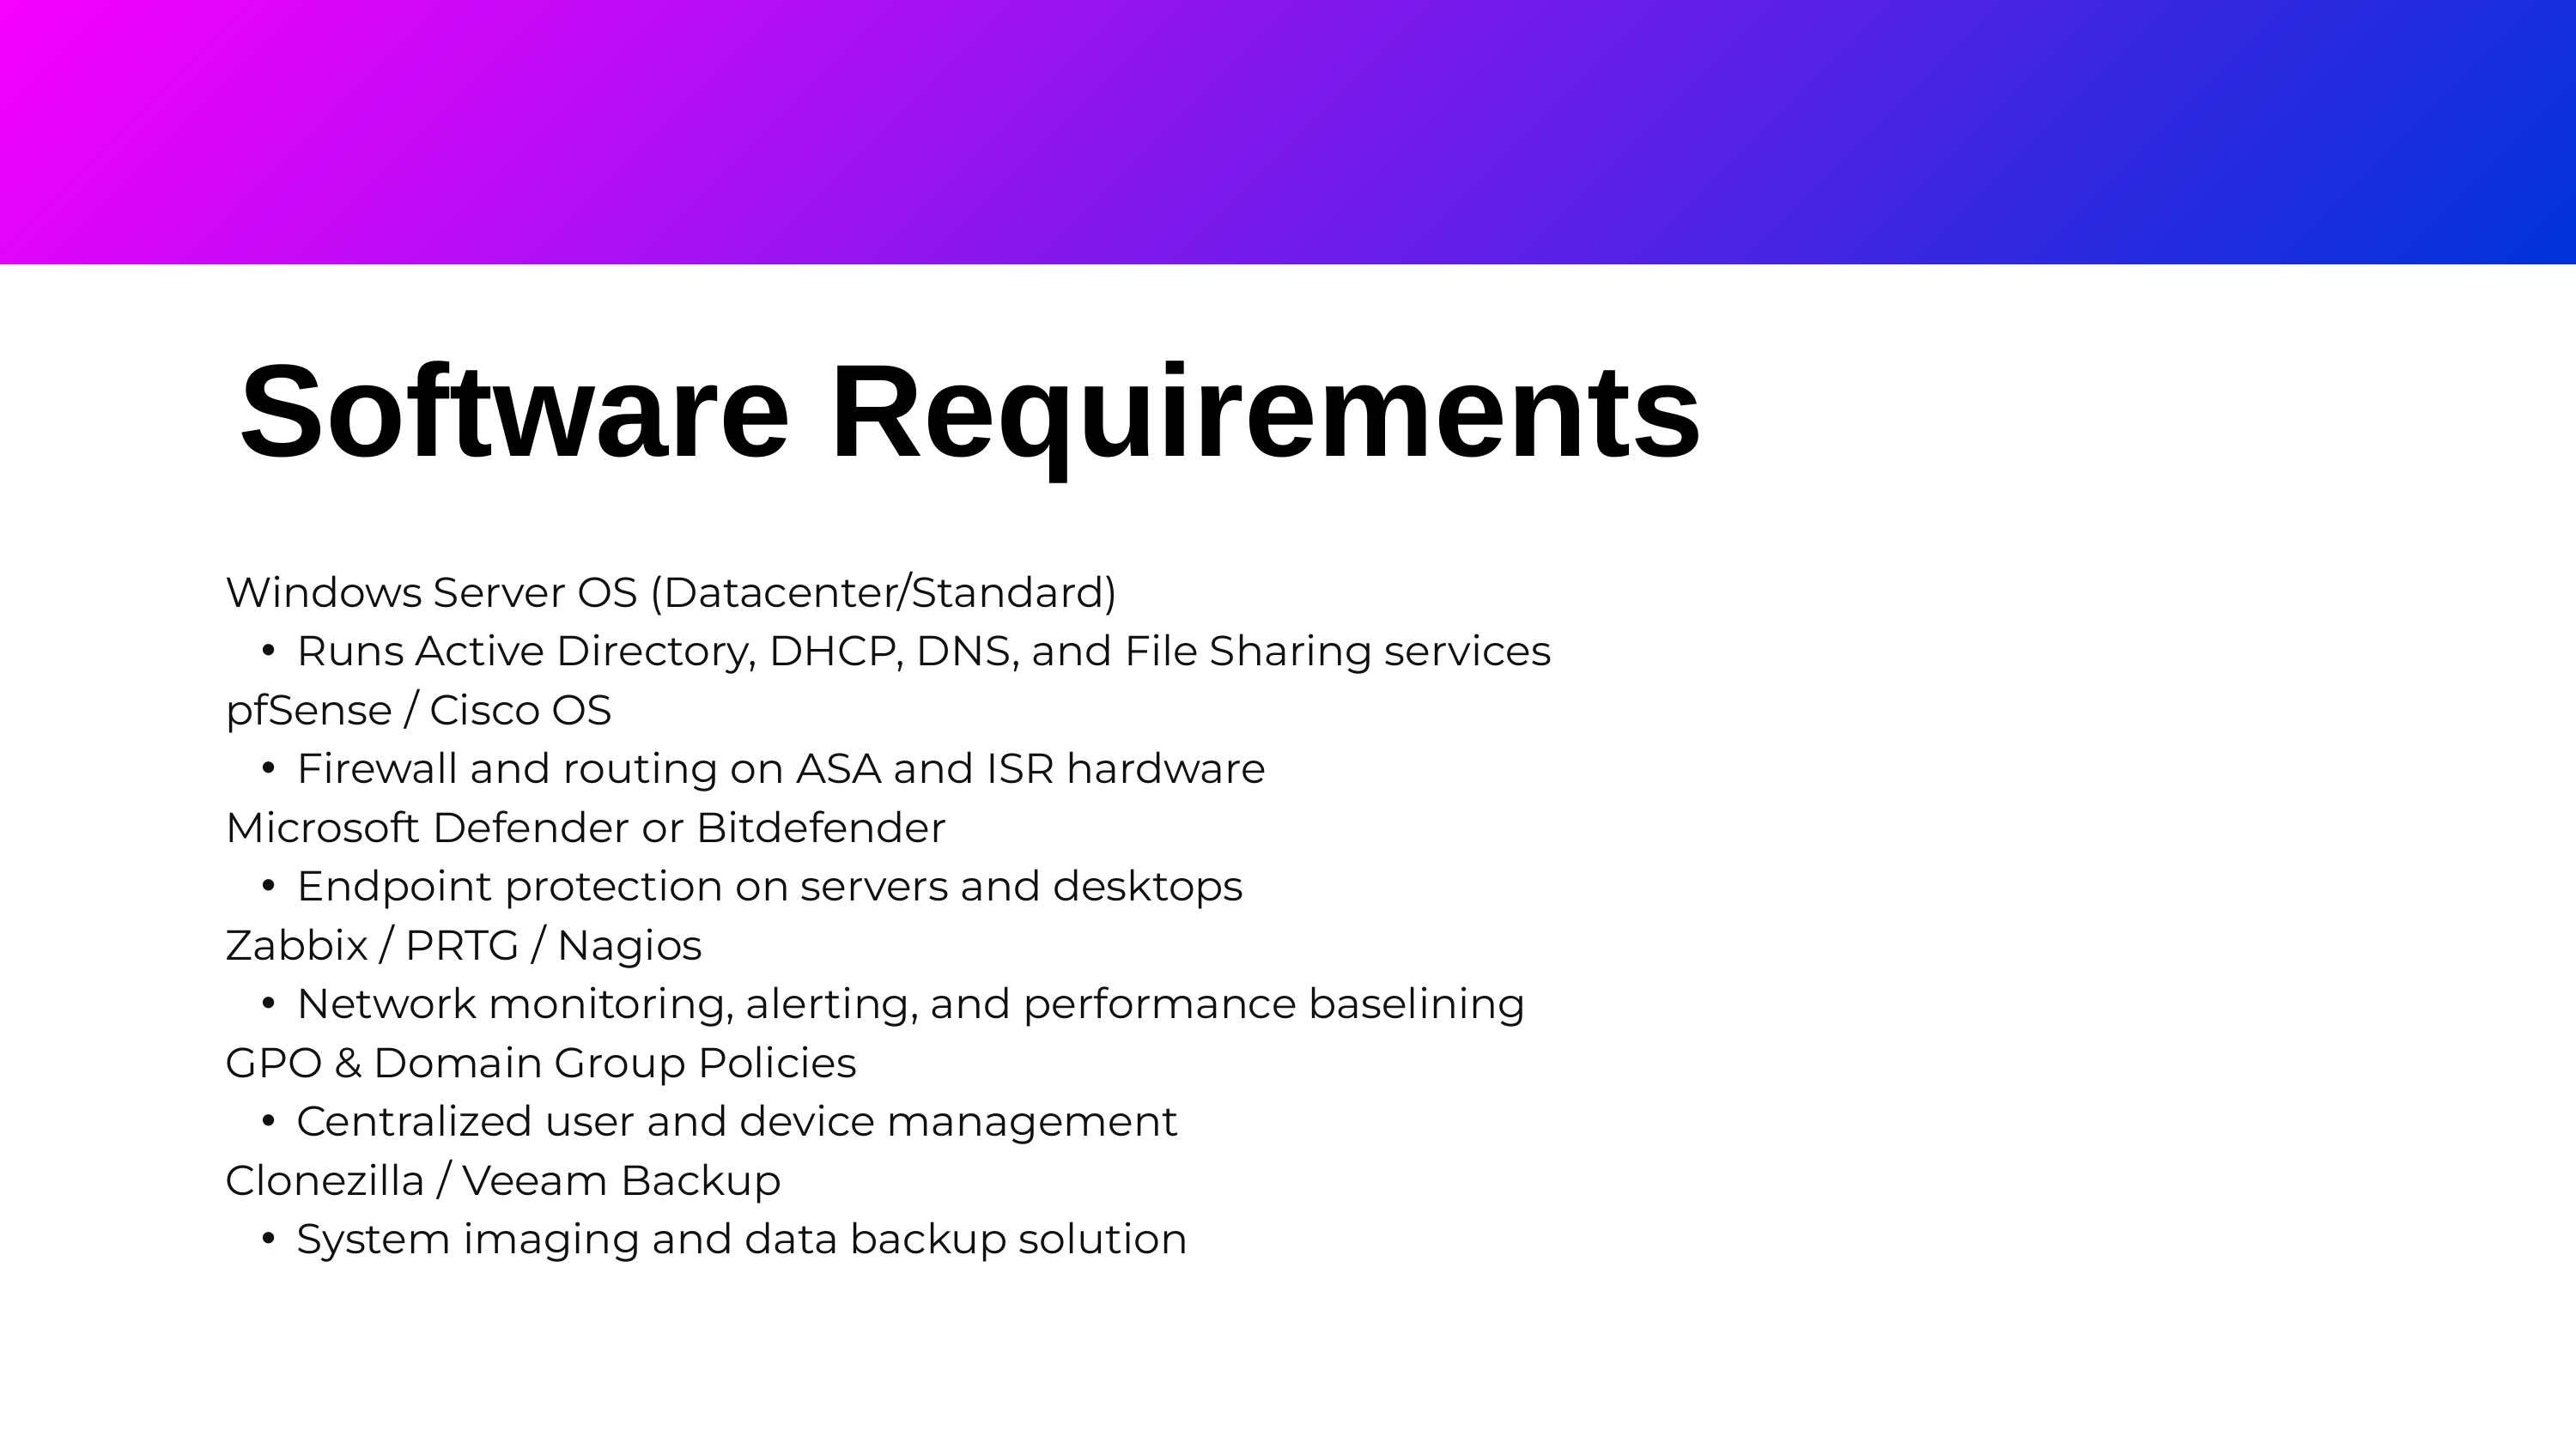

Software Requirements

Windows Server OS (Datacenter/Standard)
Runs Active Directory, DHCP, DNS, and File Sharing services
pfSense / Cisco OS
Firewall and routing on ASA and ISR hardware
Microsoft Defender or Bitdefender
Endpoint protection on servers and desktops
Zabbix / PRTG / Nagios
Network monitoring, alerting, and performance baselining
GPO & Domain Group Policies
Centralized user and device management
Clonezilla / Veeam Backup
System imaging and data backup solution